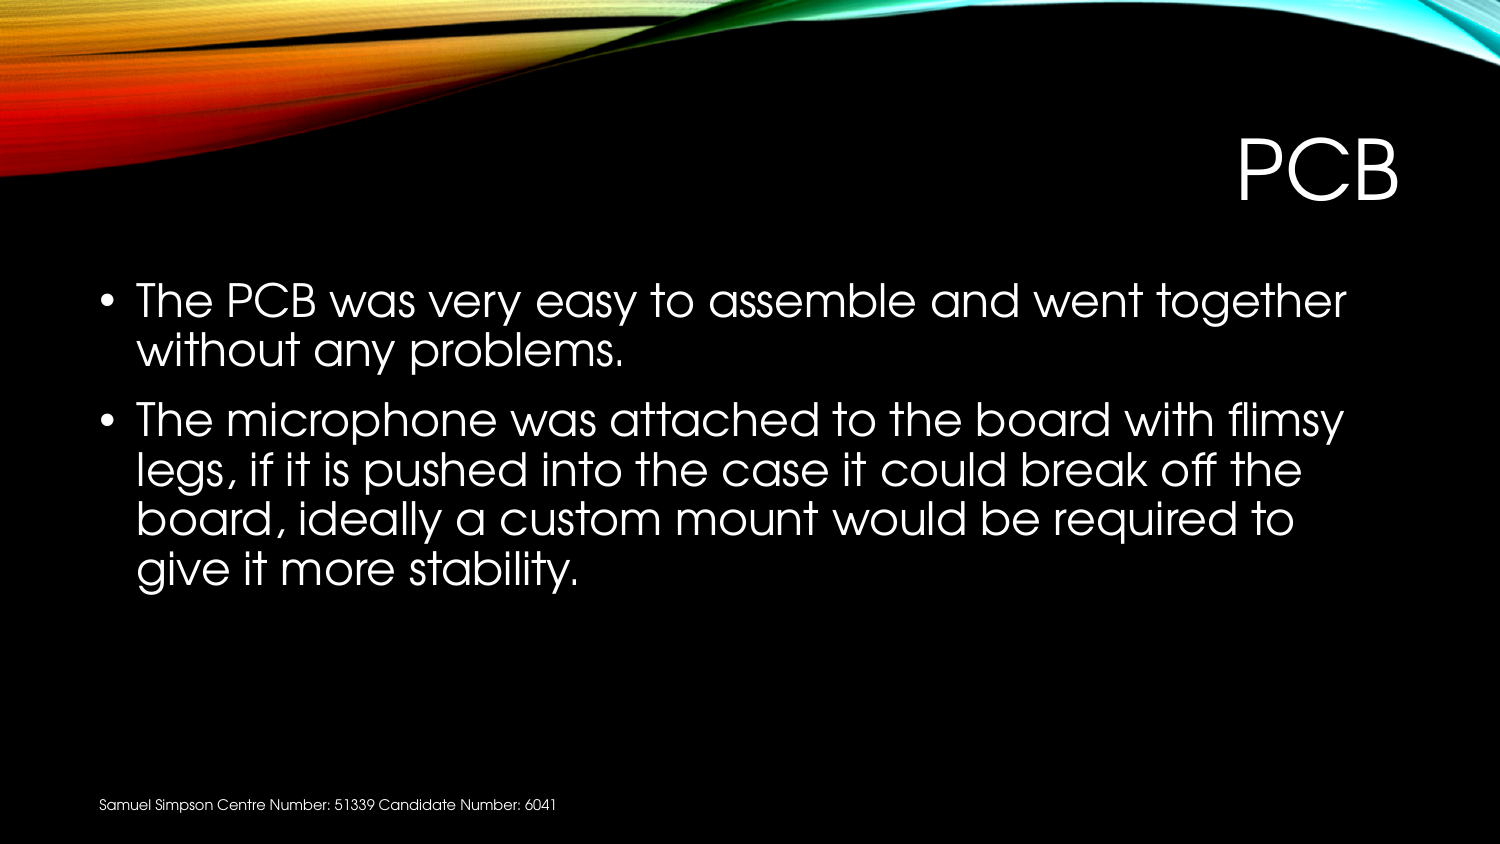

# PCB
The PCB was very easy to assemble and went together without any problems.
The microphone was attached to the board with flimsy legs, if it is pushed into the case it could break off the board, ideally a custom mount would be required to give it more stability.
Samuel Simpson Centre Number: 51339 Candidate Number: 6041